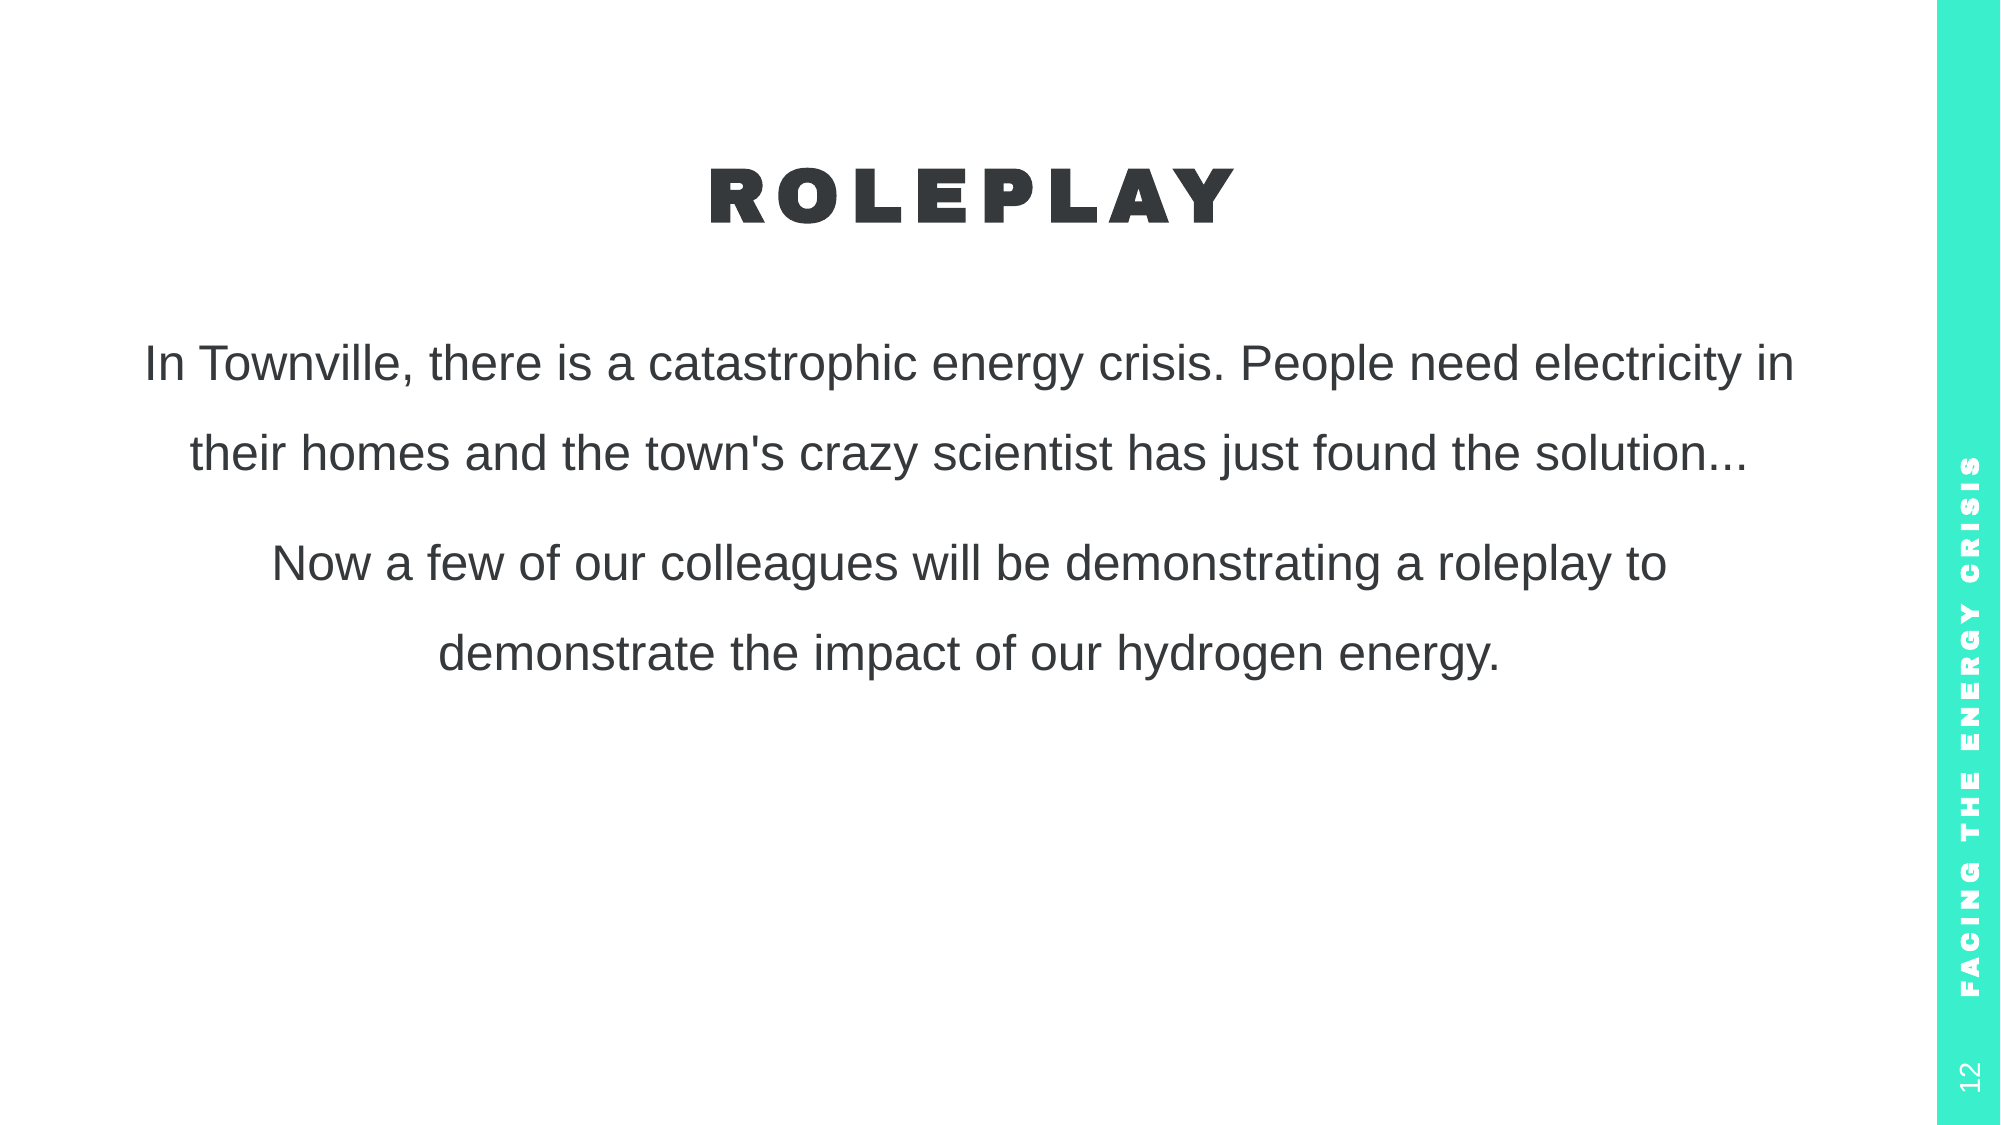

# Roleplay
In Townville, there is a catastrophic energy crisis. People need electricity in their homes and the town's crazy scientist has just found the solution...
Now a few of our colleagues will be demonstrating a roleplay to demonstrate the impact of our hydrogen energy.
Facing The Energy Crisis
12